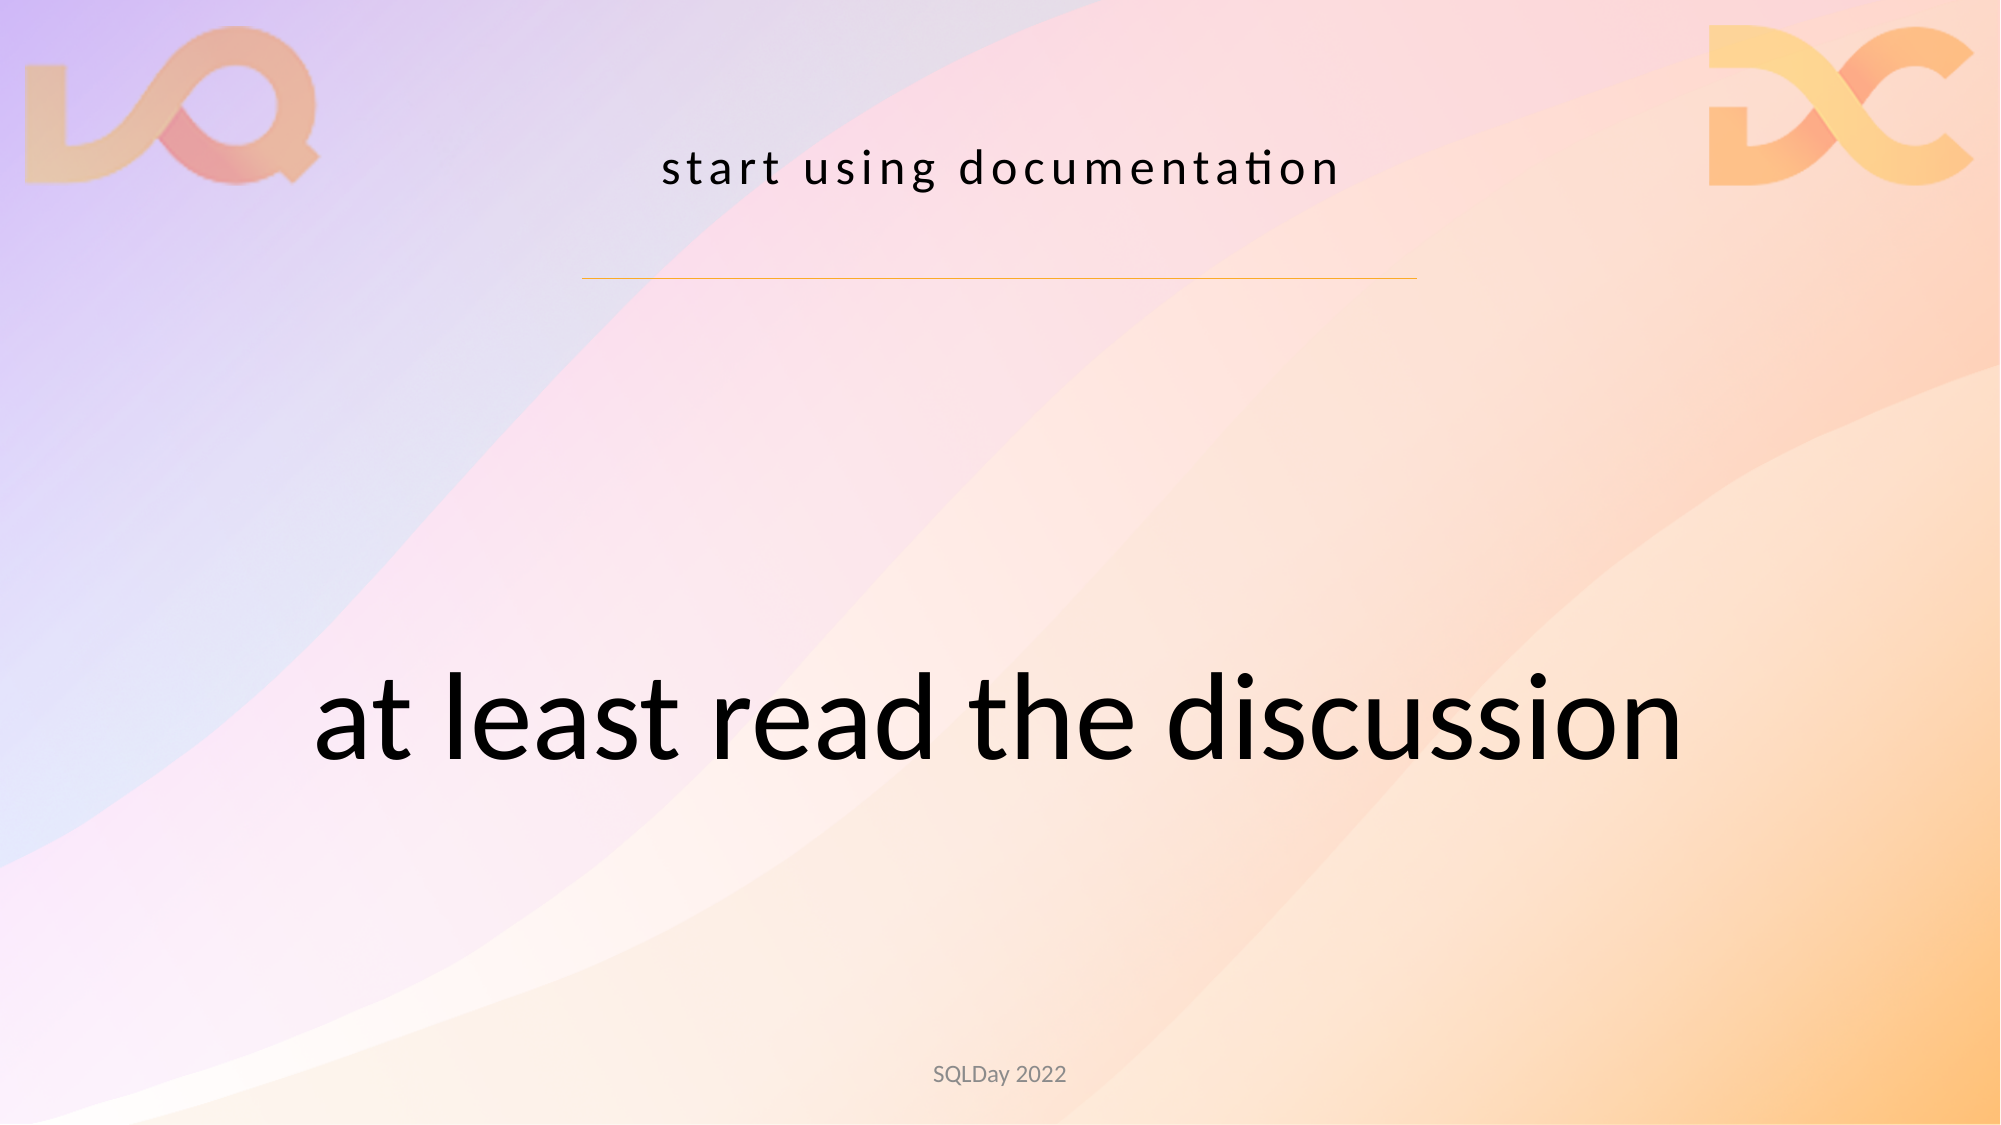

# start using documentation
at least read the discussion
SQLDay 2022